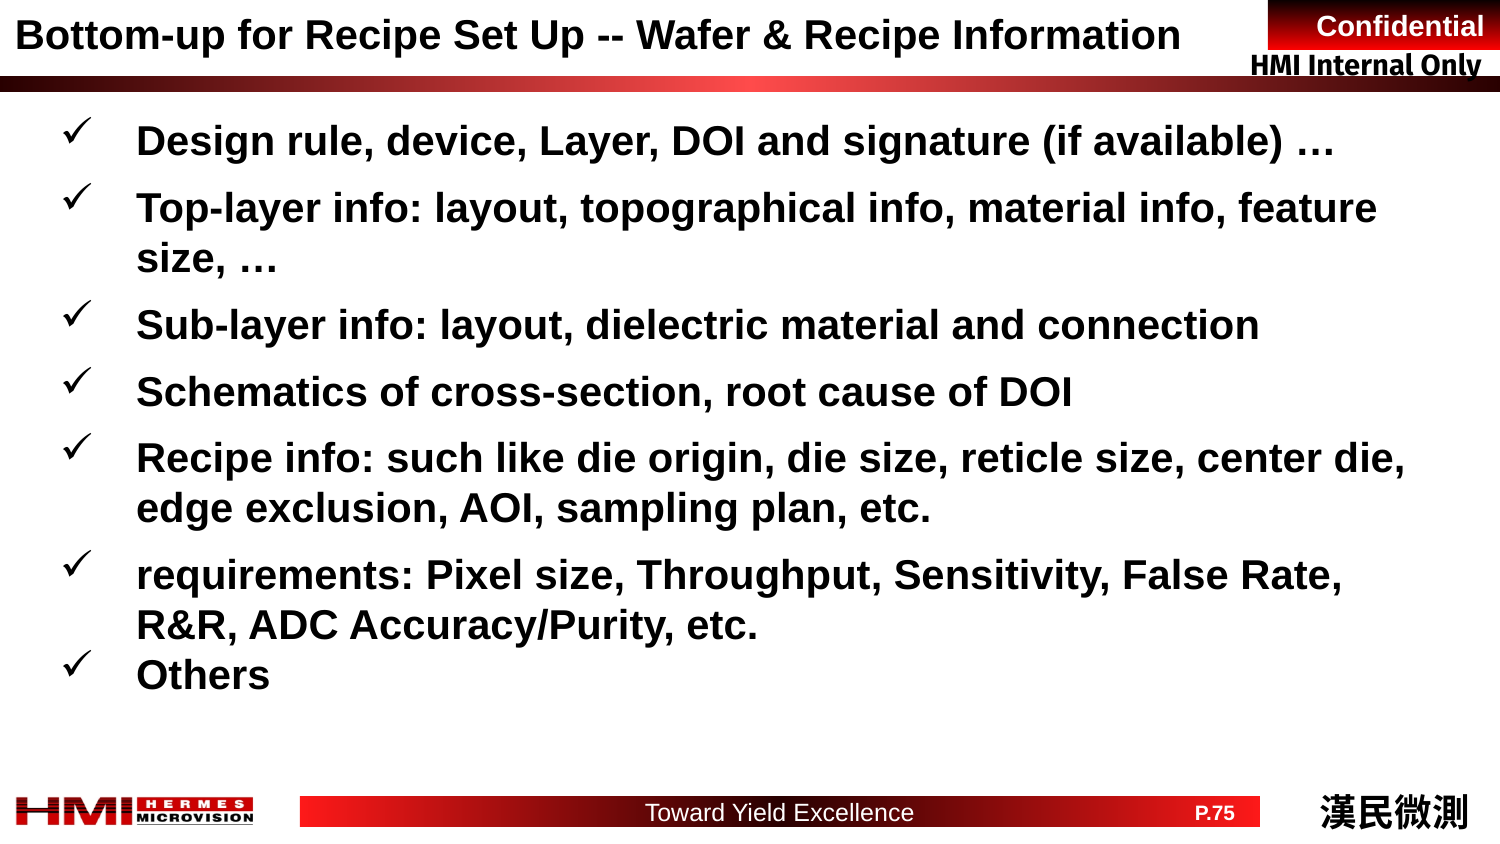

Bottom-up for Recipe Set Up -- Wafer & Recipe Information
Design rule, device, Layer, DOI and signature (if available) …
Top-layer info: layout, topographical info, material info, feature size, …
Sub-layer info: layout, dielectric material and connection
Schematics of cross-section, root cause of DOI
Recipe info: such like die origin, die size, reticle size, center die, edge exclusion, AOI, sampling plan, etc.
requirements: Pixel size, Throughput, Sensitivity, False Rate, R&R, ADC Accuracy/Purity, etc.
Others